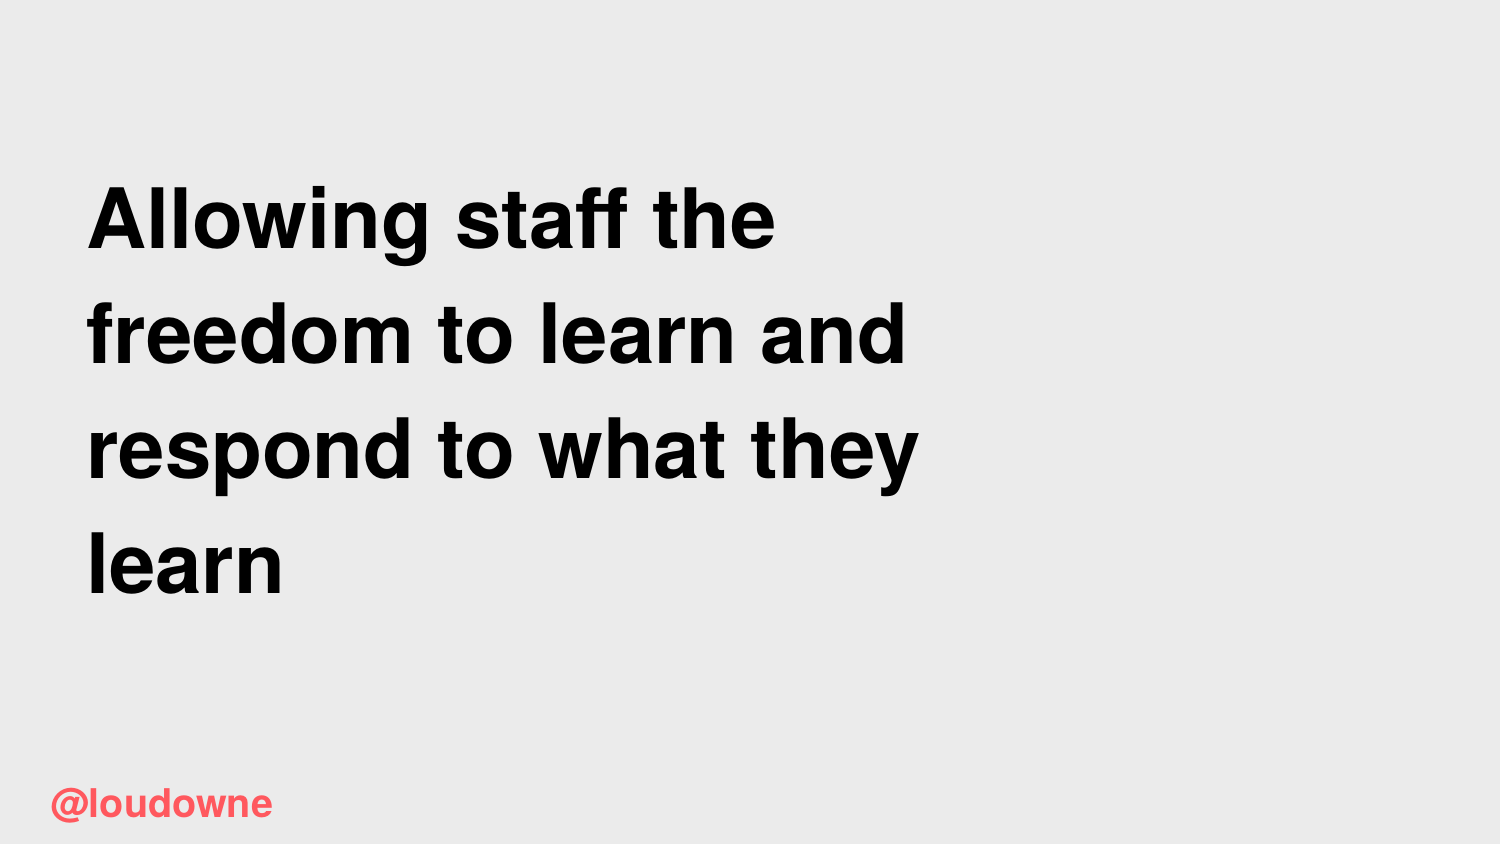

Allowing staff the freedom to learn and respond to what they learn